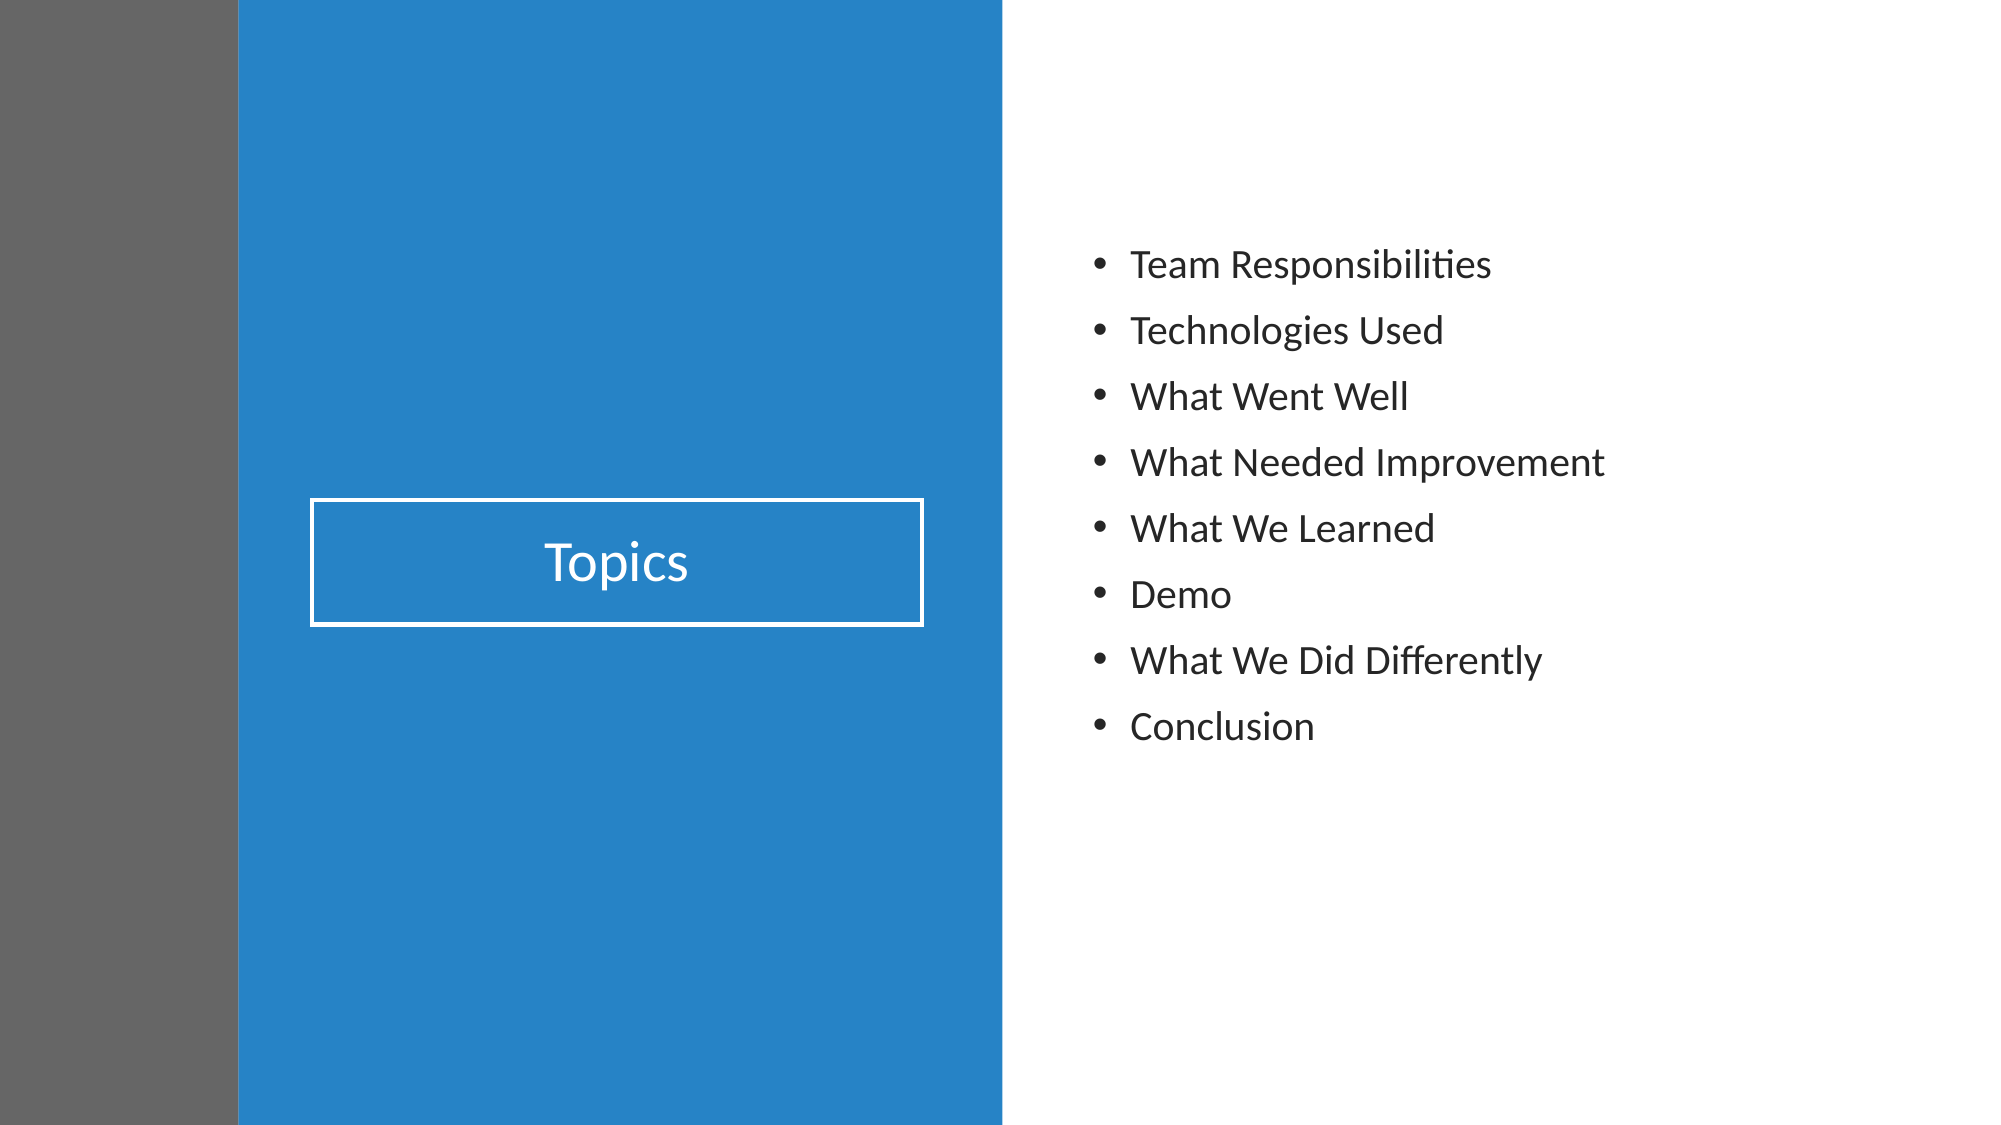

Team Responsibilities
Technologies Used
What Went Well
What Needed Improvement
What We Learned
Demo
What We Did Differently
Conclusion

# Topics